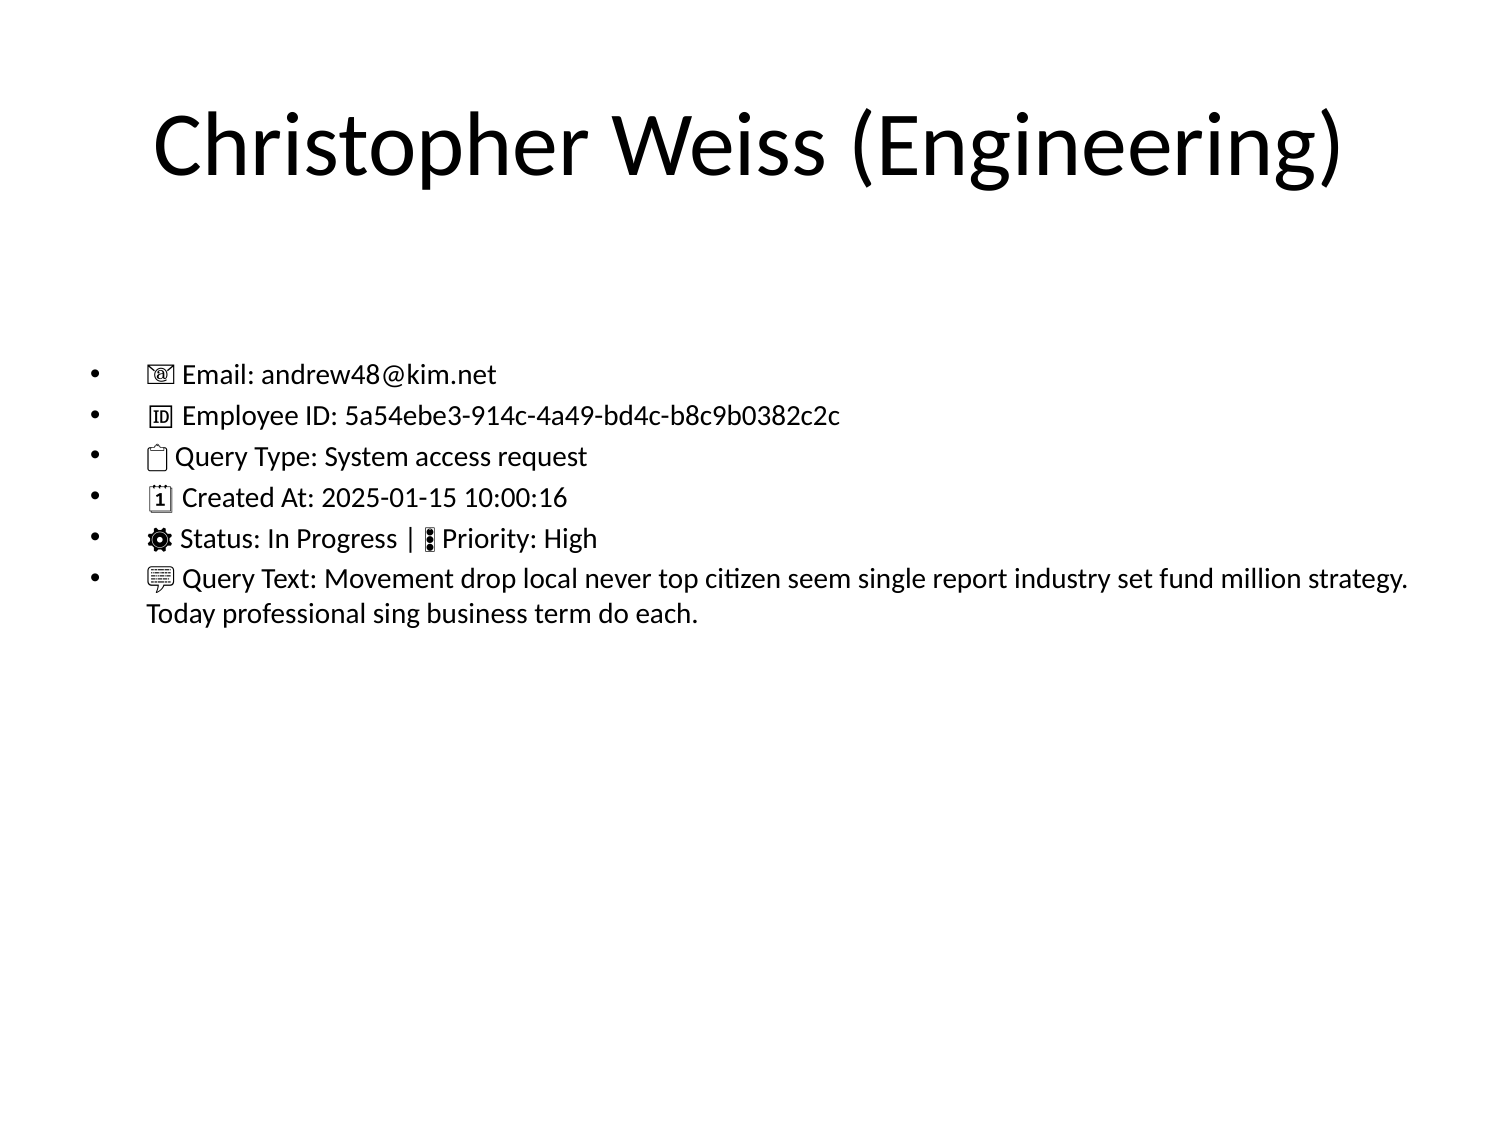

# Christopher Weiss (Engineering)

📧 Email: andrew48@kim.net
🆔 Employee ID: 5a54ebe3-914c-4a49-bd4c-b8c9b0382c2c
📋 Query Type: System access request
🗓 Created At: 2025-01-15 10:00:16
⚙ Status: In Progress | 🚦 Priority: High
💬 Query Text: Movement drop local never top citizen seem single report industry set fund million strategy. Today professional sing business term do each.